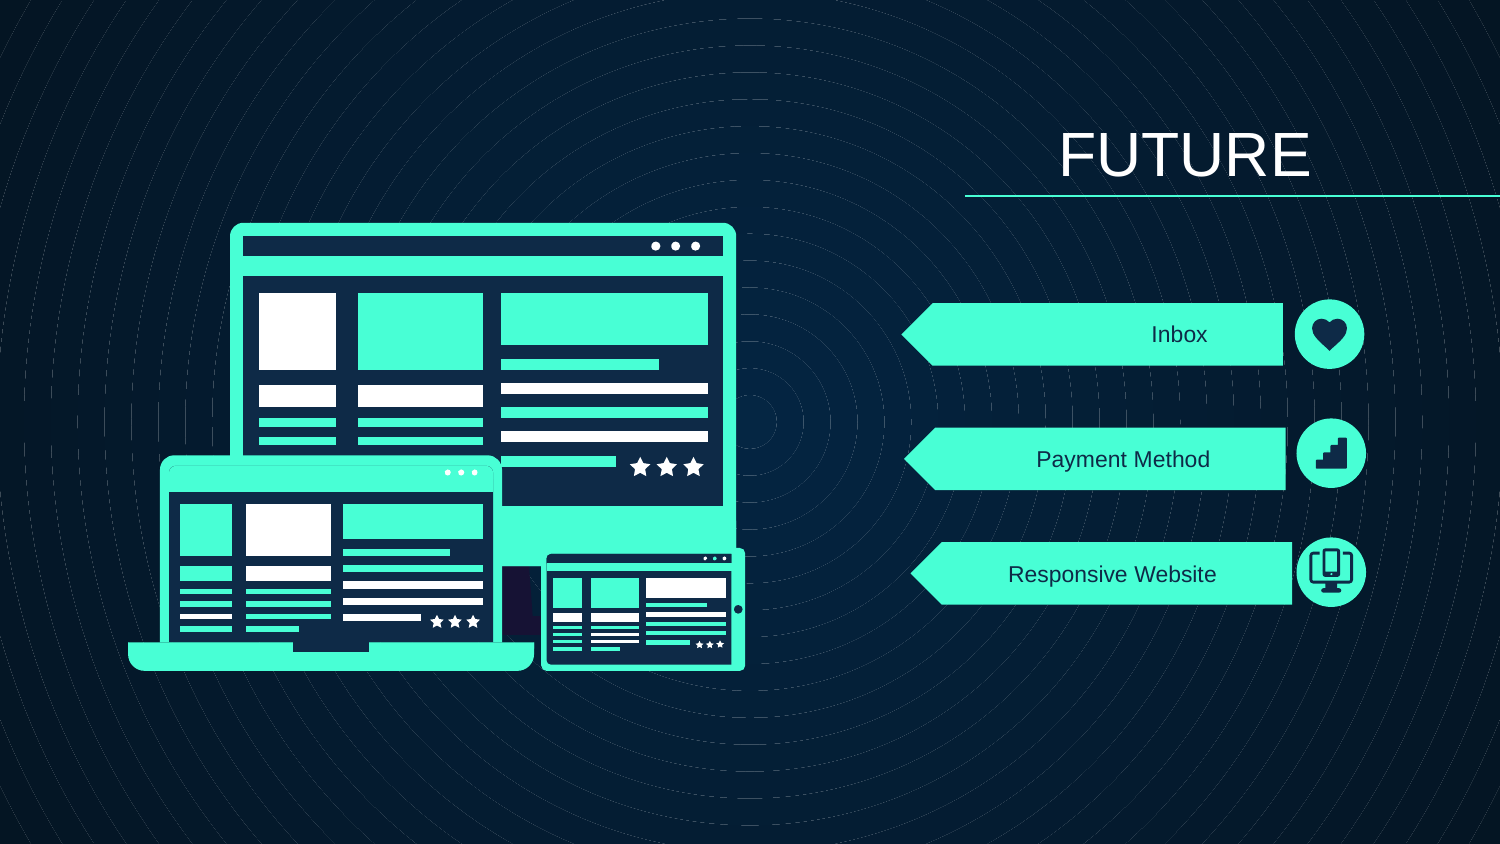

FUTURE

Inbox

Payment Method

# Responsive Website